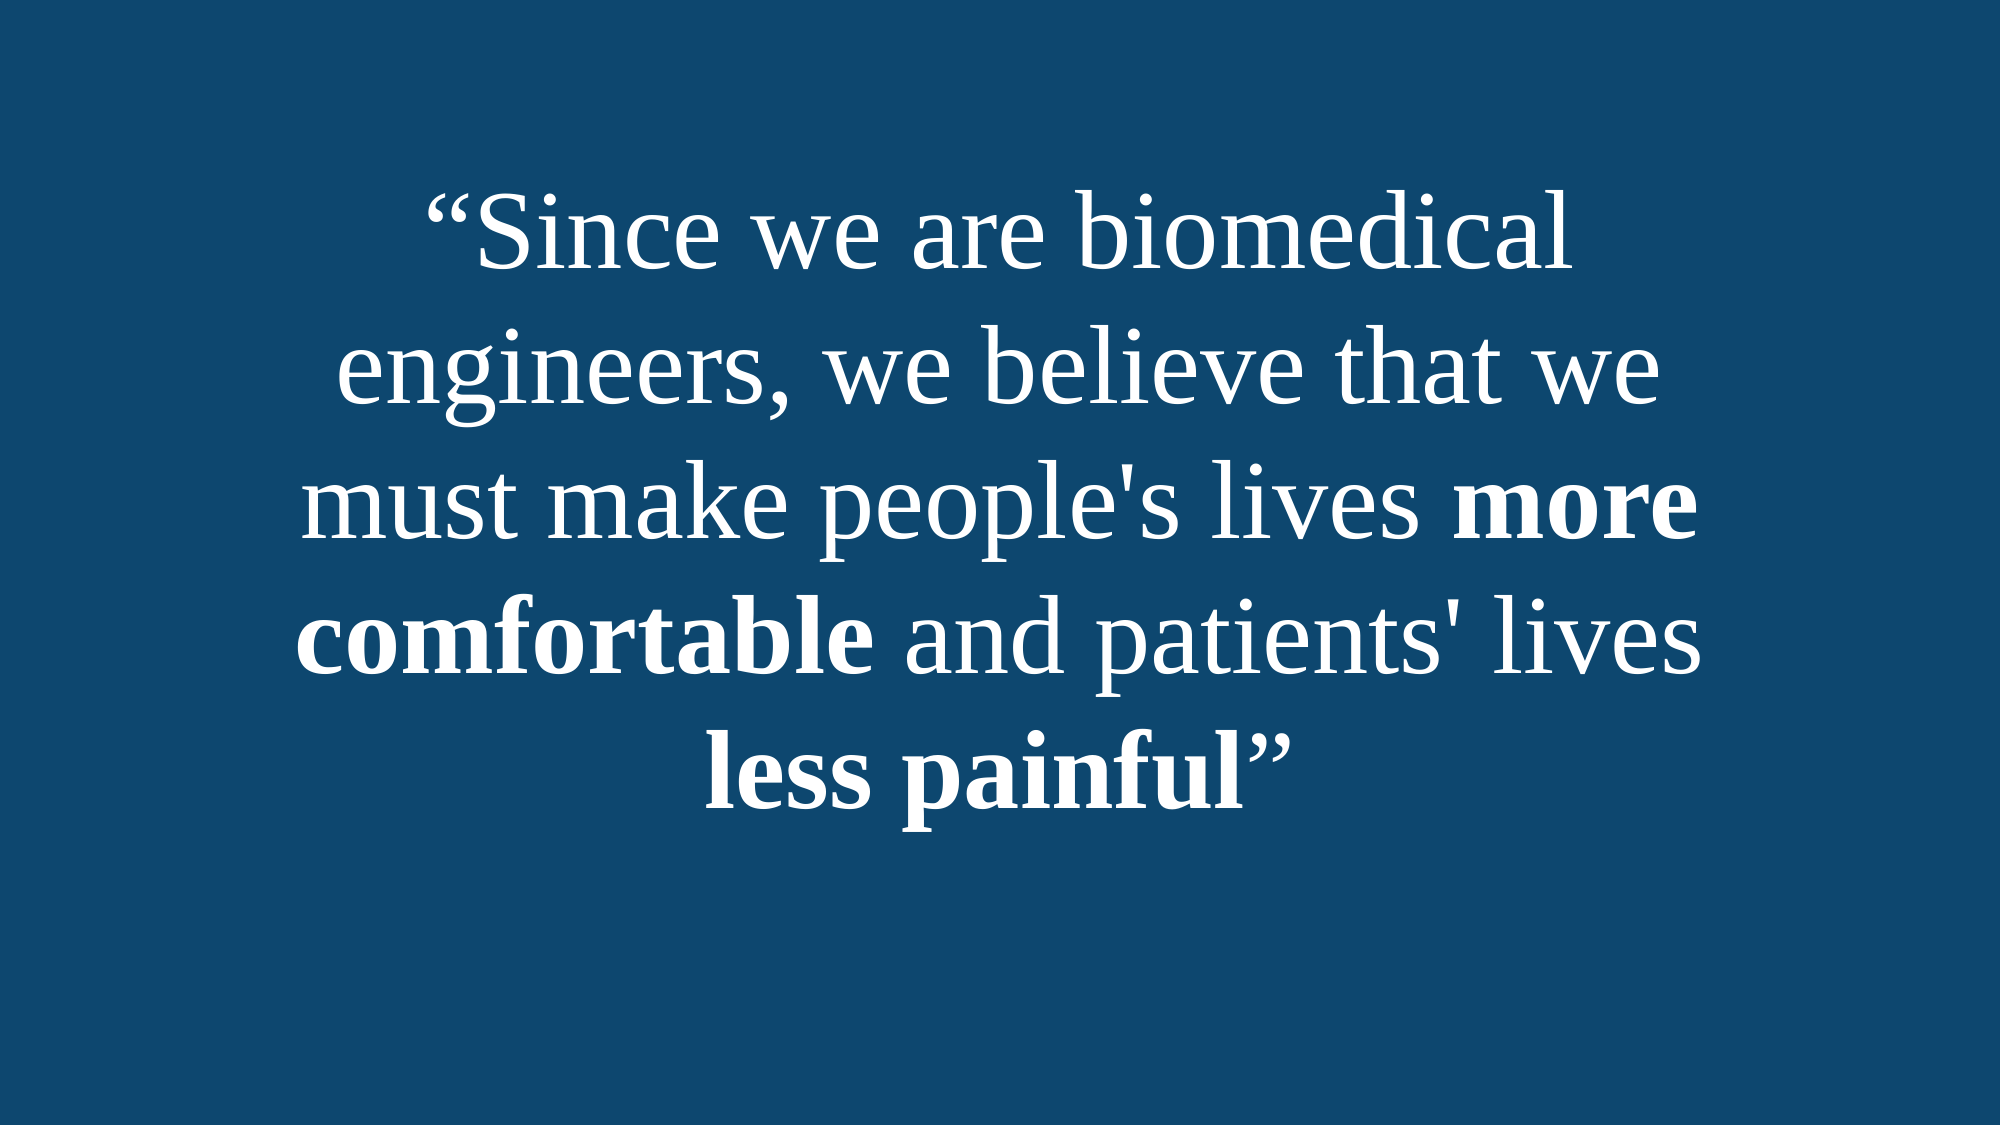

“Since we are biomedical engineers, we believe that we must make people's lives more comfortable and patients' lives less painful”